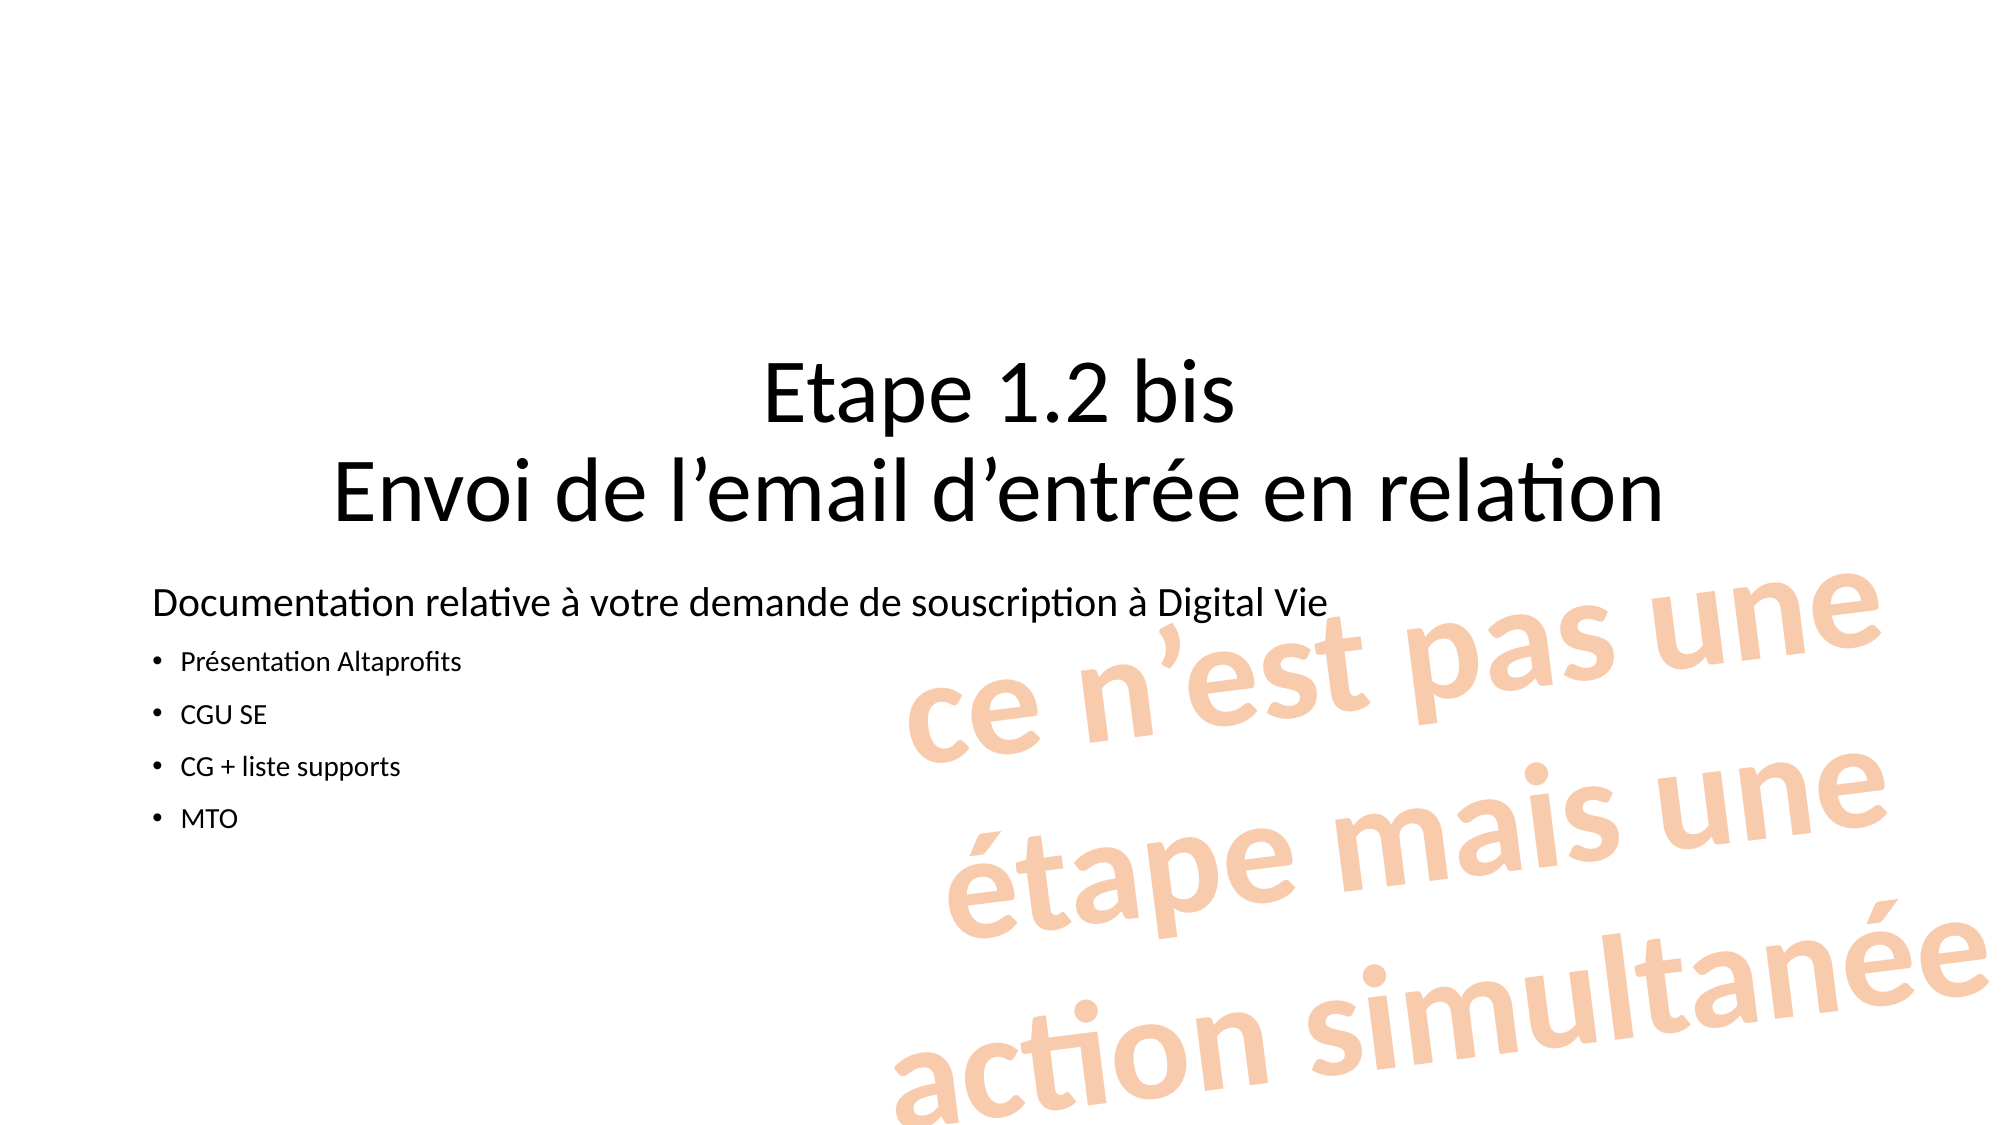

# Etape 1.2 bis Envoi de l’email d’entrée en relation
ce n’est pas une étape mais une action simultanée
Documentation relative à votre demande de souscription à Digital Vie
Présentation Altaprofits
CGU SE
CG + liste supports
MTO